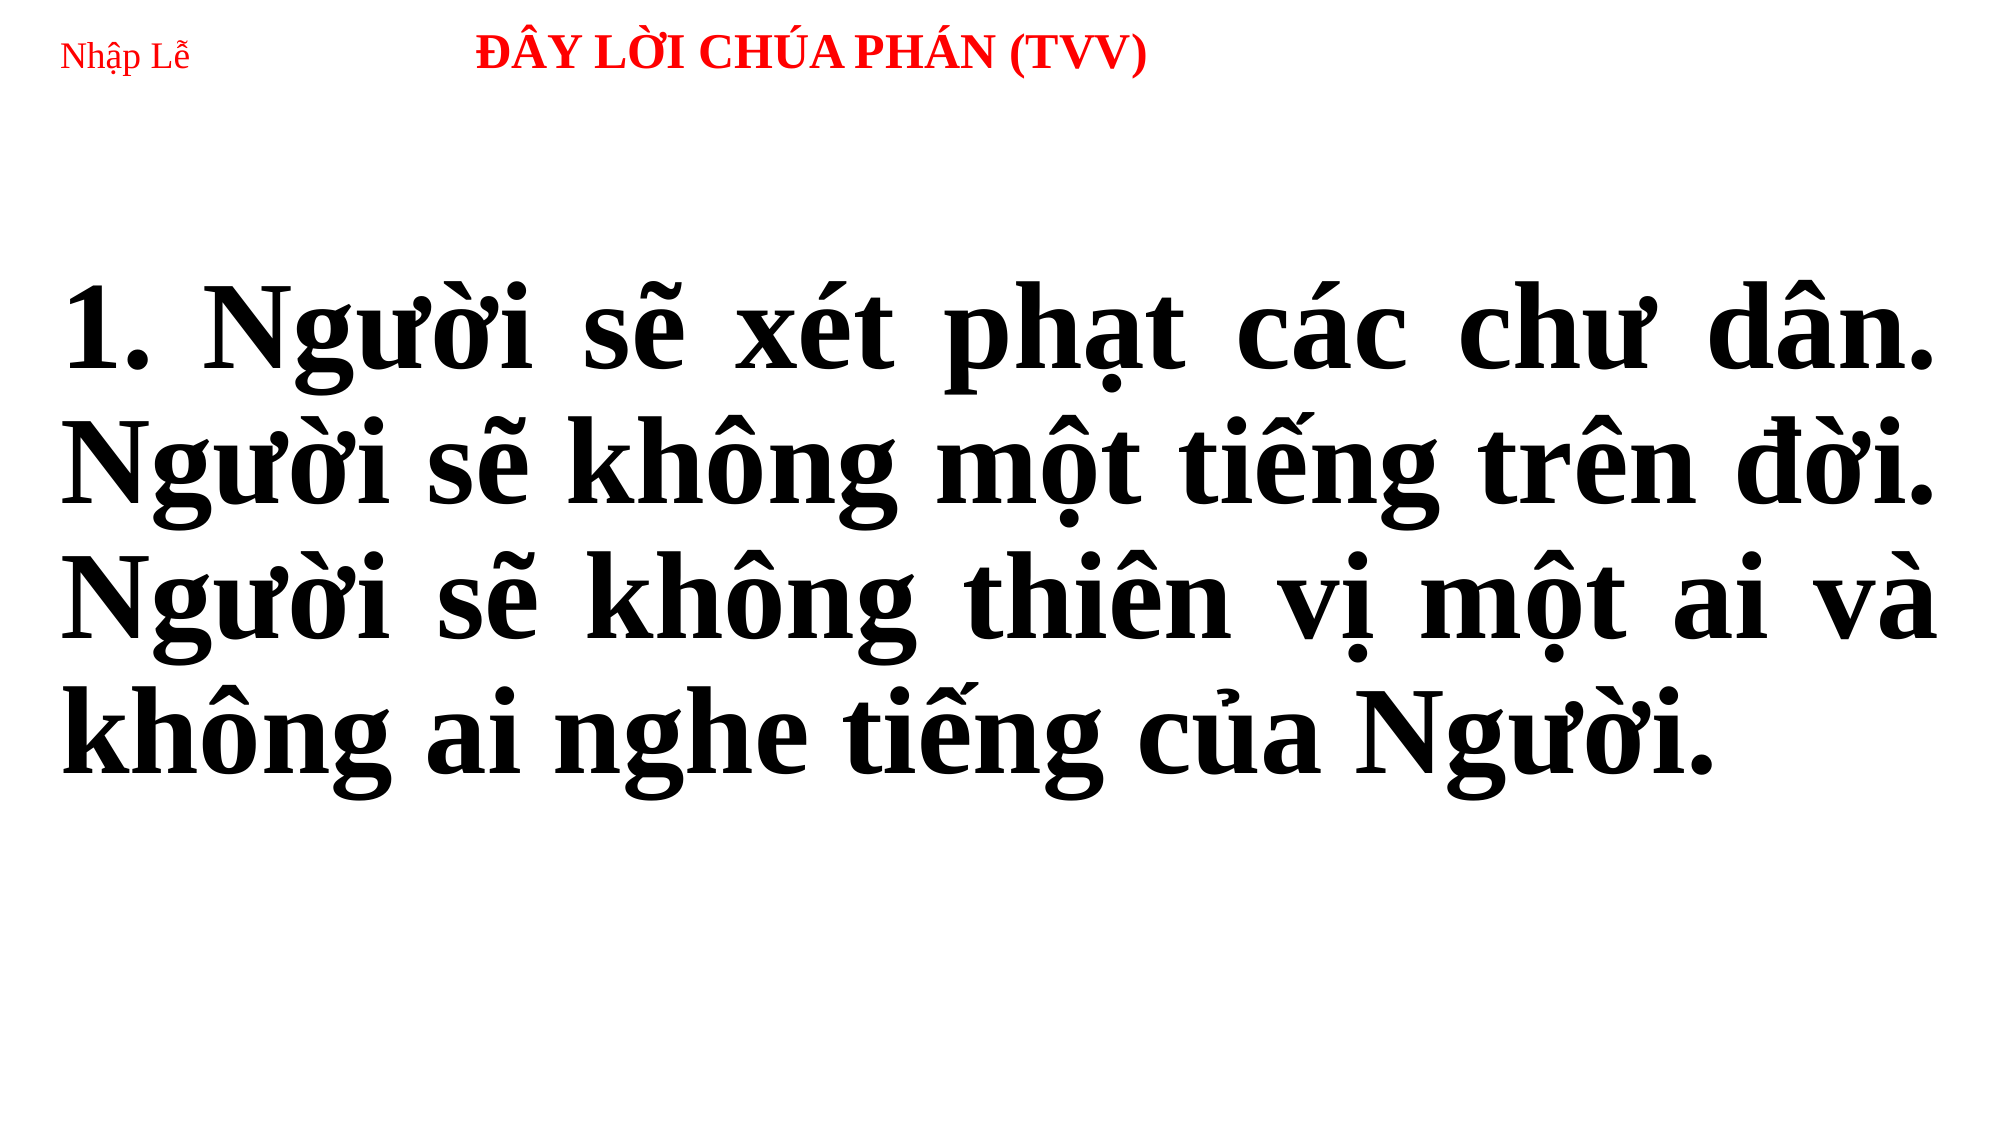

# Nhập Lễ                              ĐÂY LỜI CHÚA PHÁN (TVV)
1. Người sẽ xét phạt các chư dân. Người sẽ không một tiếng trên đời. Người sẽ không thiên vị một ai và không ai nghe tiếng của Người.